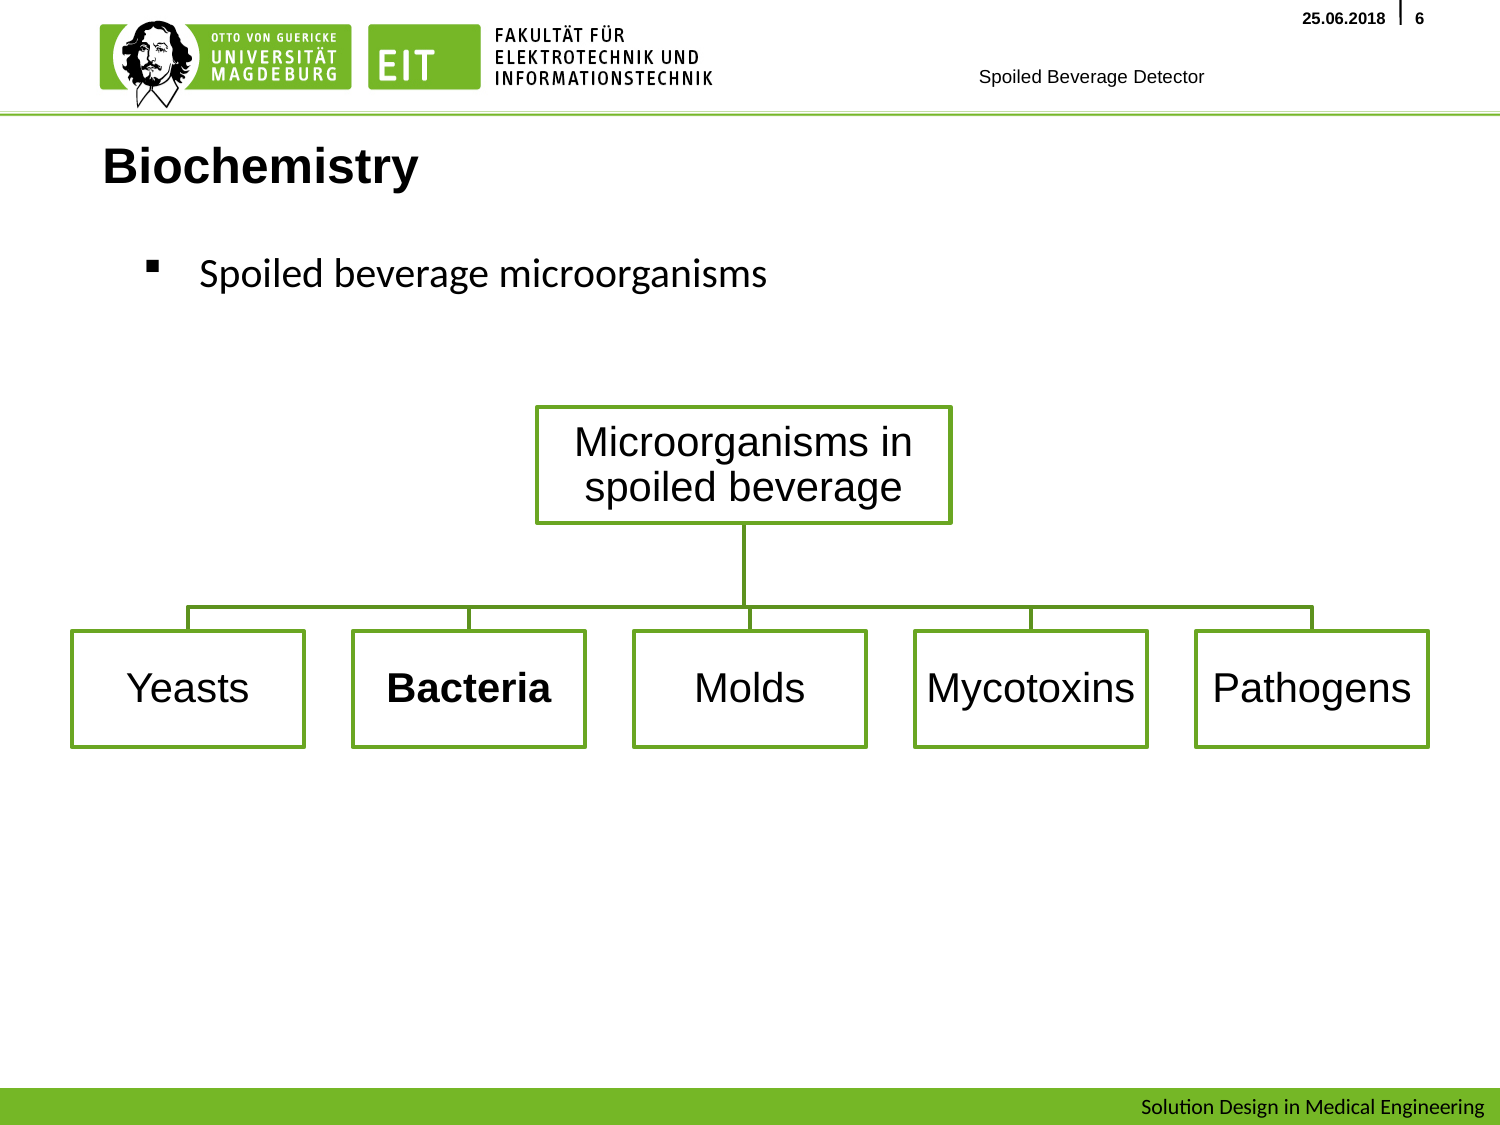

# Biochemistry
Spoiled beverage microorganisms
Microorganisms in spoiled beverage
Yeasts
Bacteria
Molds
Mycotoxins
Pathogens